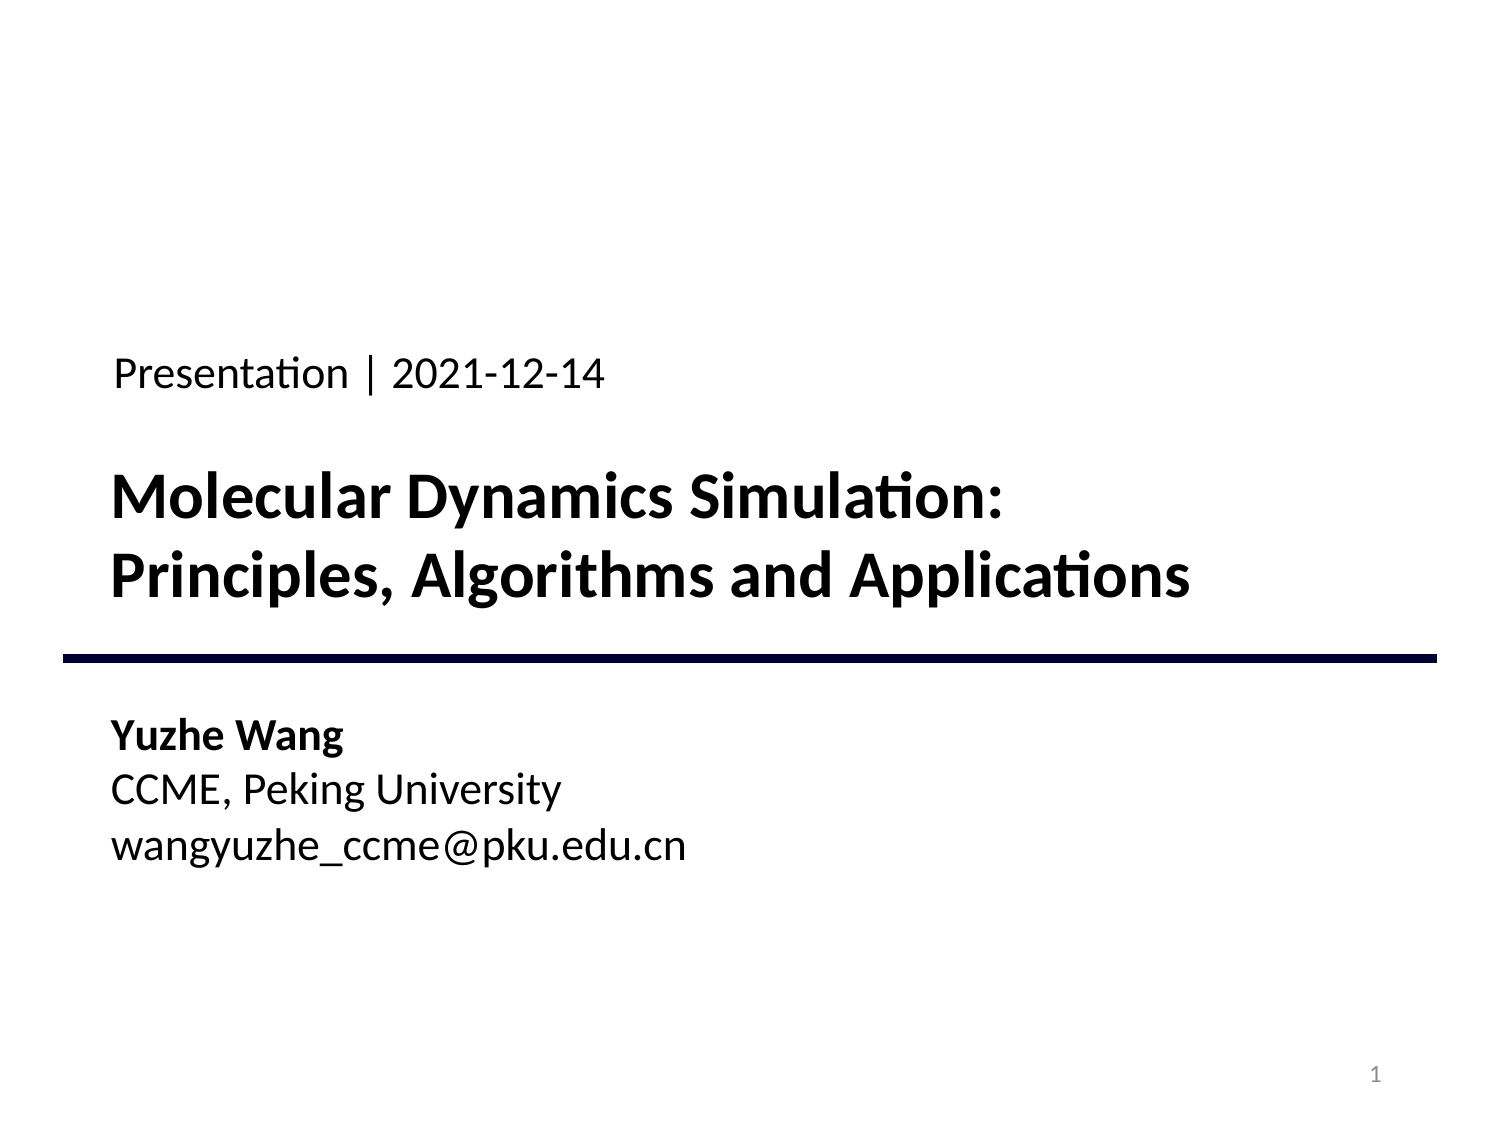

Presentation | 2021-12-14
Molecular Dynamics Simulation:
Principles, Algorithms and Applications
Yuzhe Wang
CCME, Peking University
wangyuzhe_ccme@pku.edu.cn
1